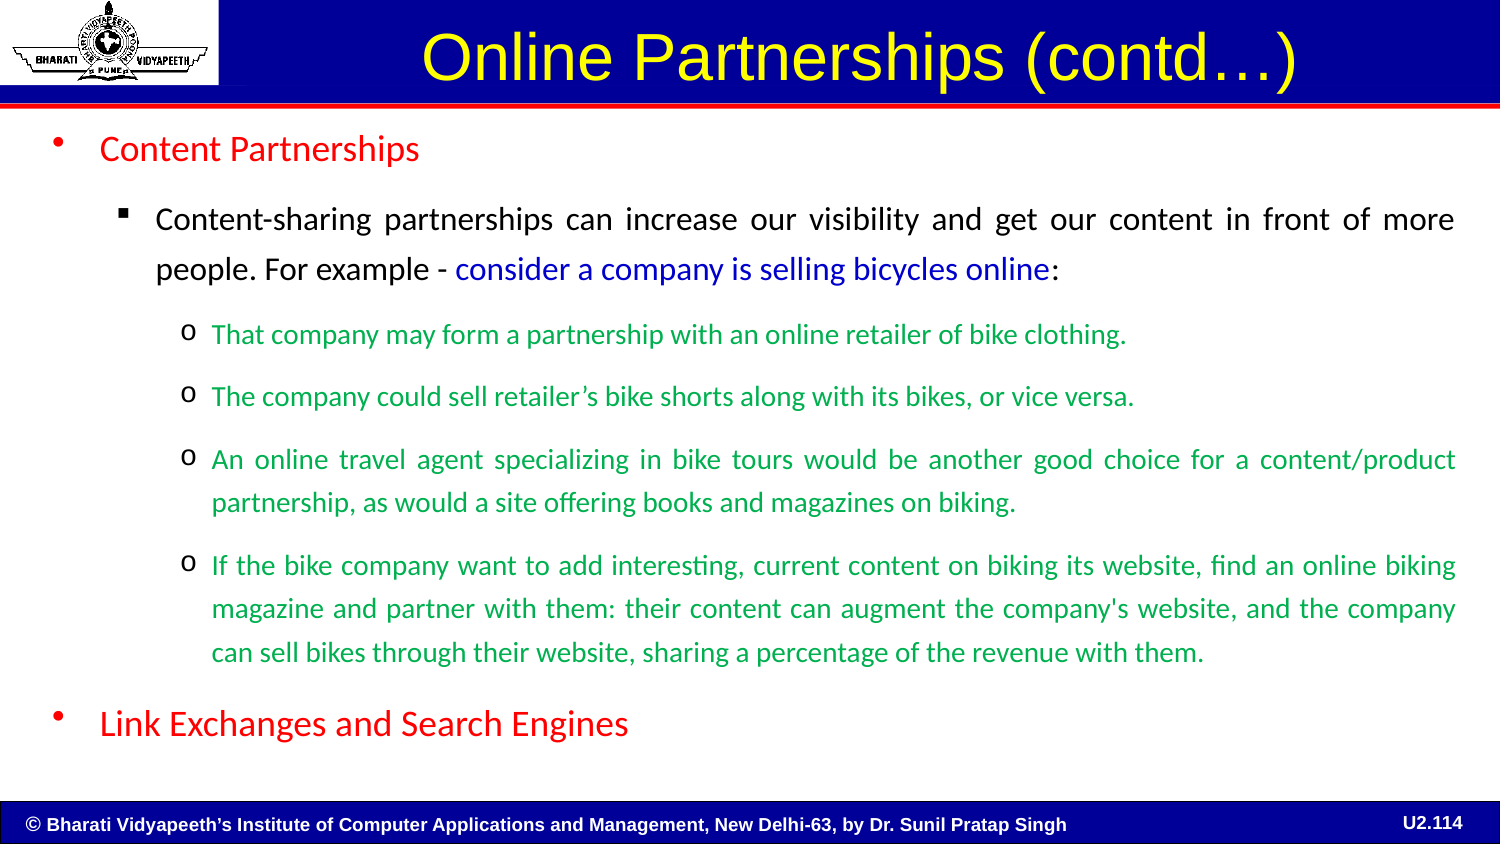

# Online Partnerships (contd…)
Content Partnerships
Content-sharing partnerships can increase our visibility and get our content in front of more people. For example - consider a company is selling bicycles online:
That company may form a partnership with an online retailer of bike clothing.
The company could sell retailer’s bike shorts along with its bikes, or vice versa.
An online travel agent specializing in bike tours would be another good choice for a content/product partnership, as would a site offering books and magazines on biking.
If the bike company want to add interesting, current content on biking its website, find an online biking magazine and partner with them: their content can augment the company's website, and the company can sell bikes through their website, sharing a percentage of the revenue with them.
Link Exchanges and Search Engines